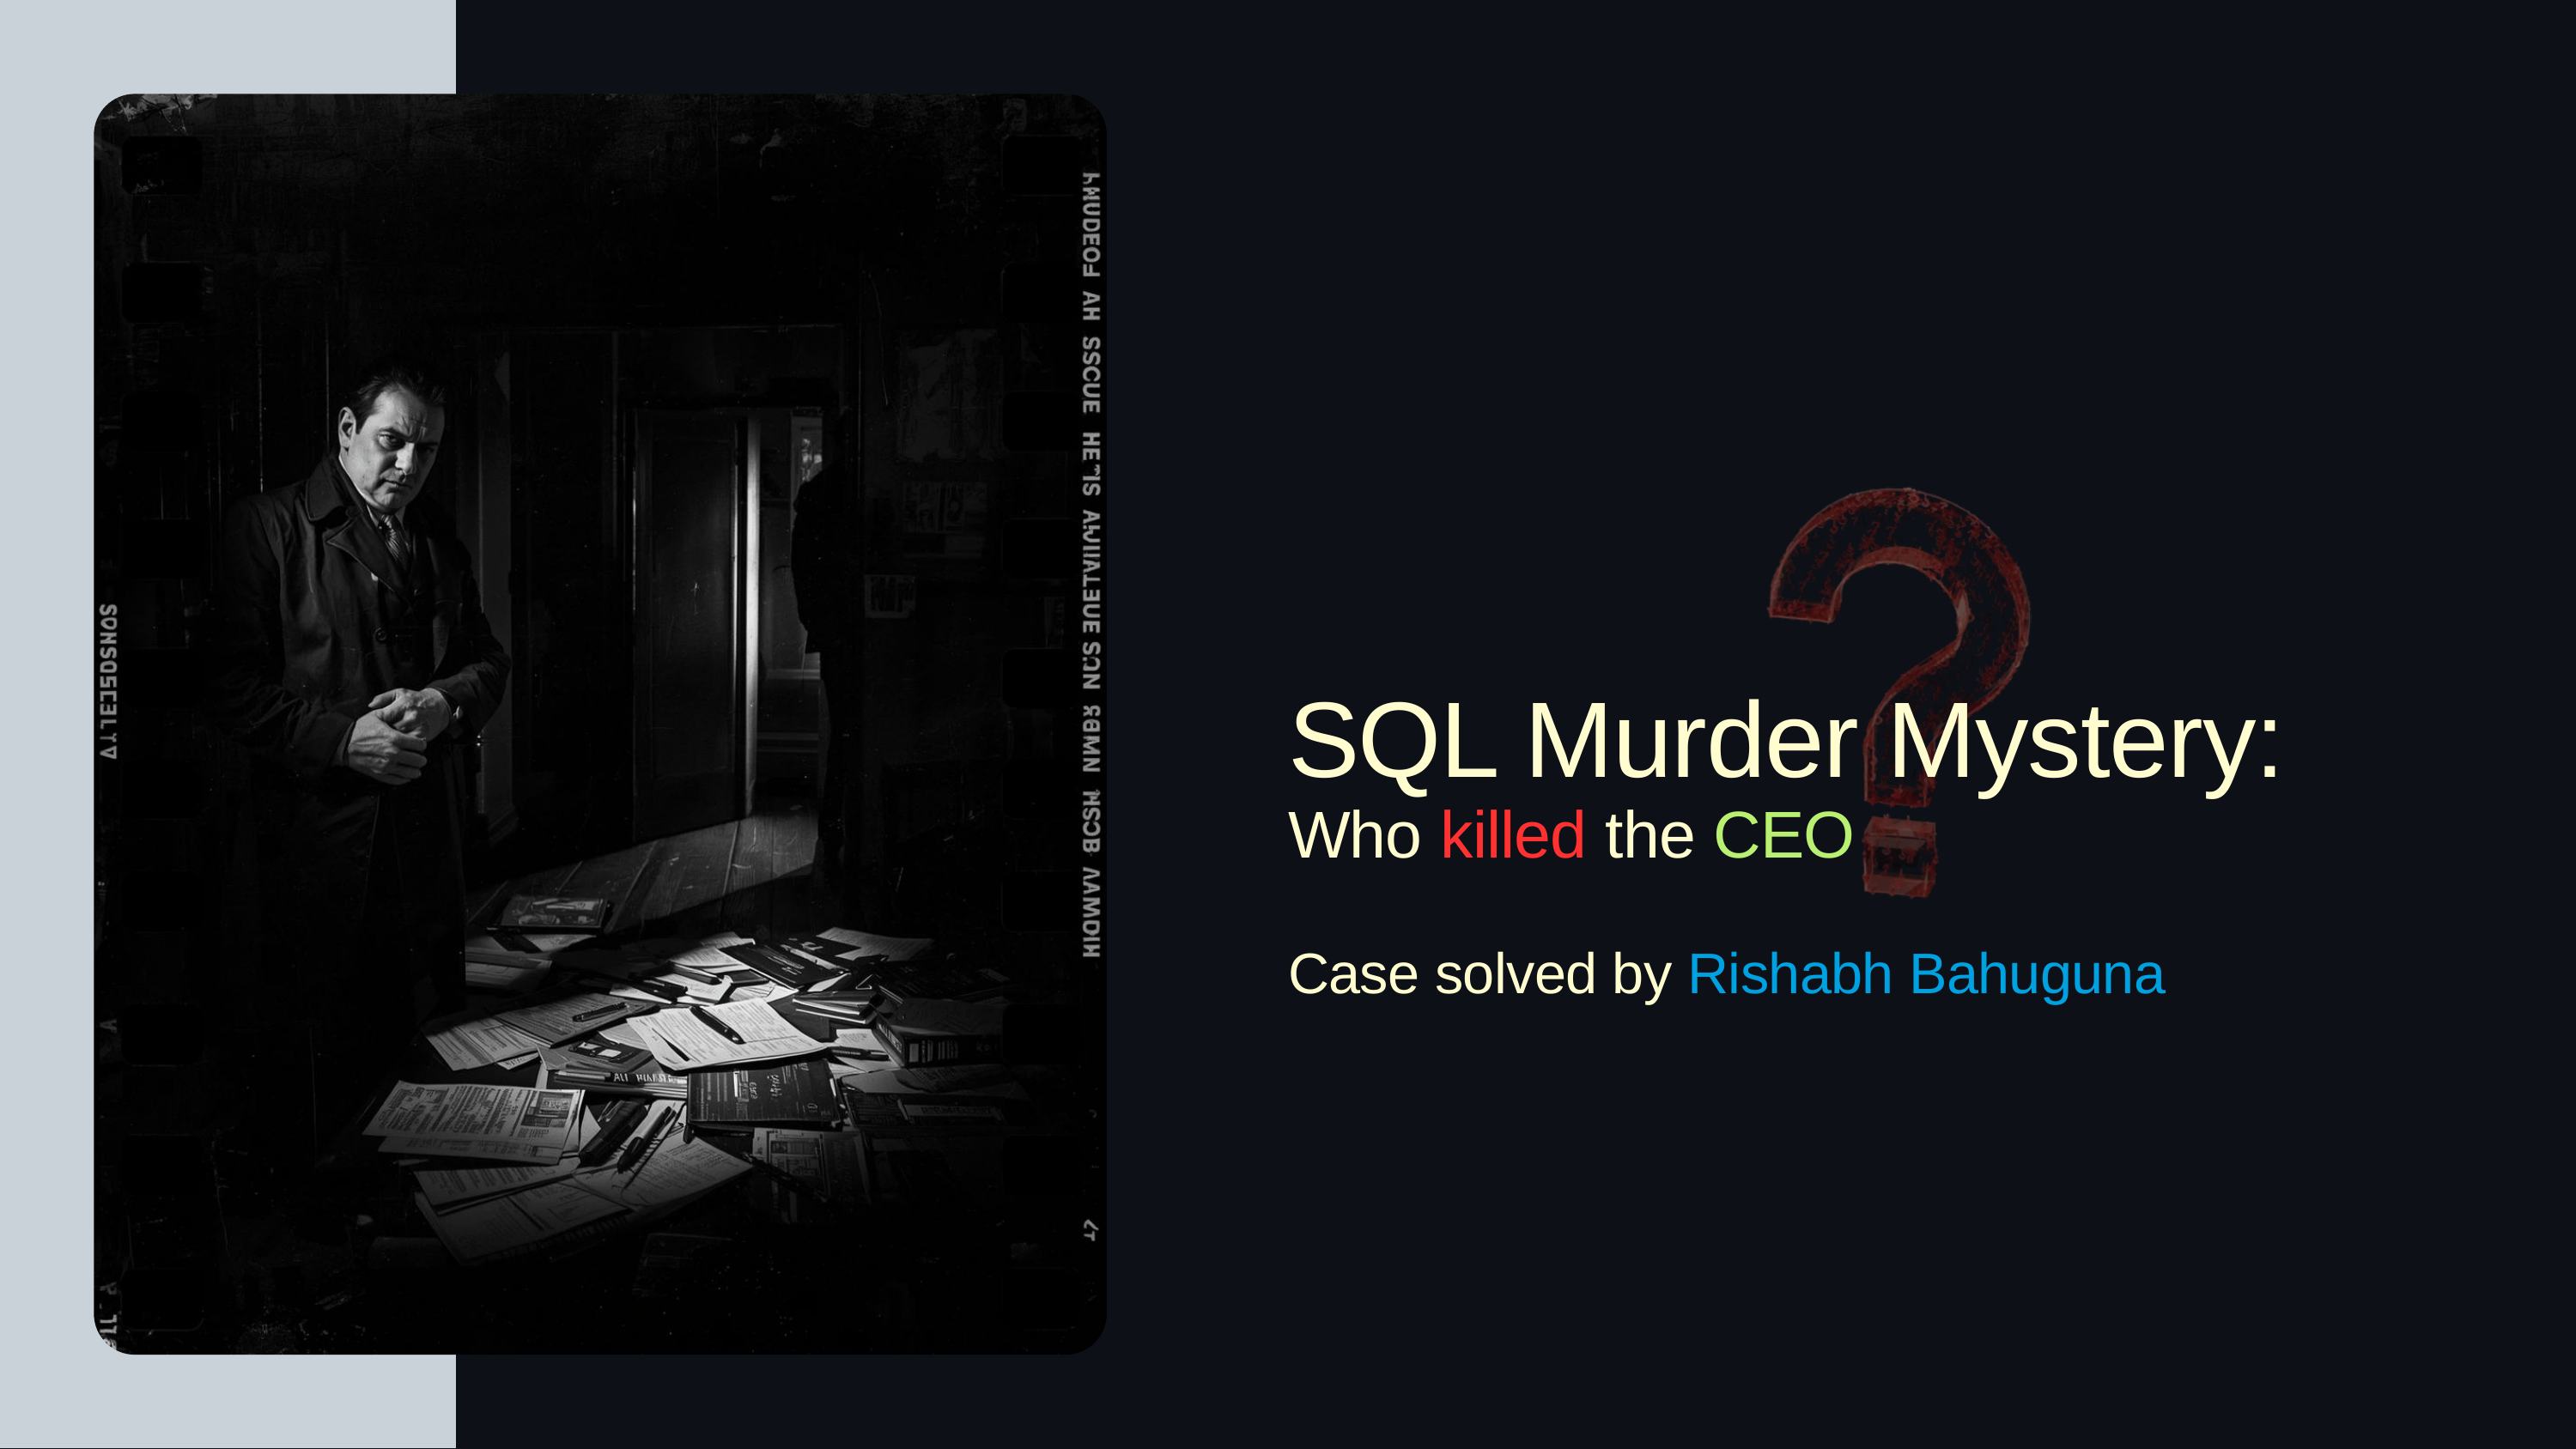

SQL Murder Mystery:
Who killed the CEO
Case solved by Rishabh Bahuguna